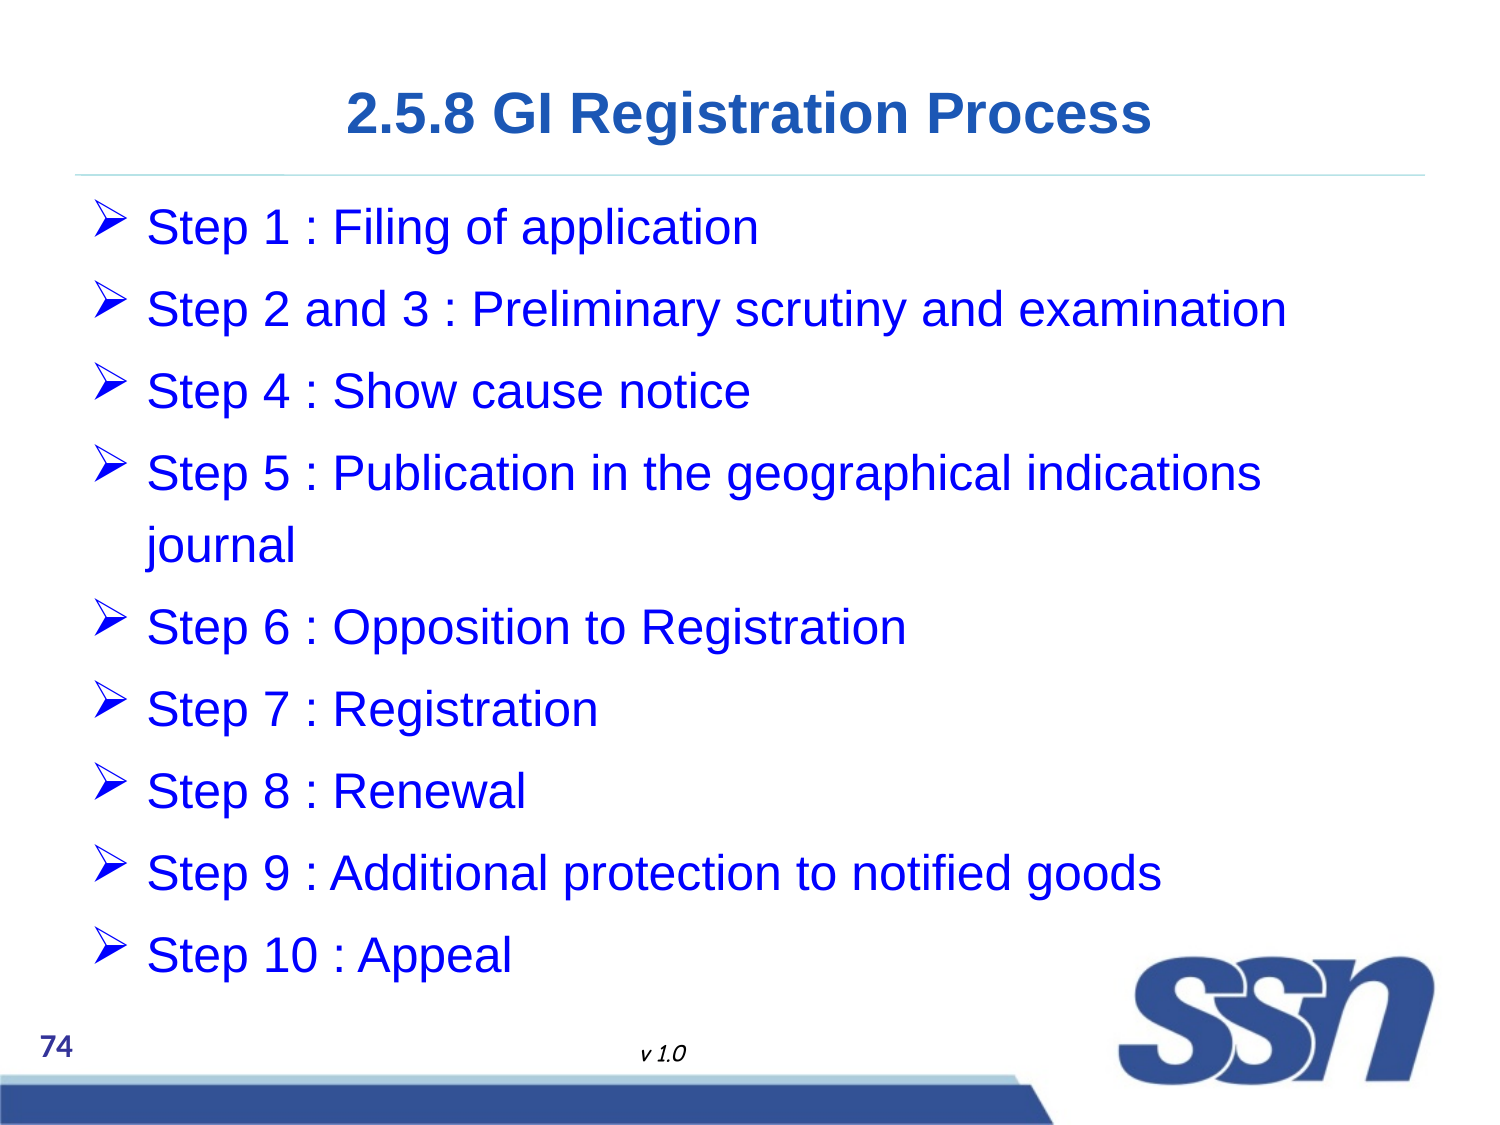

# 2.5.8 GI Registration Process
Step 1 : Filing of application
Step 2 and 3 : Preliminary scrutiny and examination
Step 4 : Show cause notice
Step 5 : Publication in the geographical indications journal
Step 6 : Opposition to Registration
Step 7 : Registration
Step 8 : Renewal
Step 9 : Additional protection to notified goods
Step 10 : Appeal